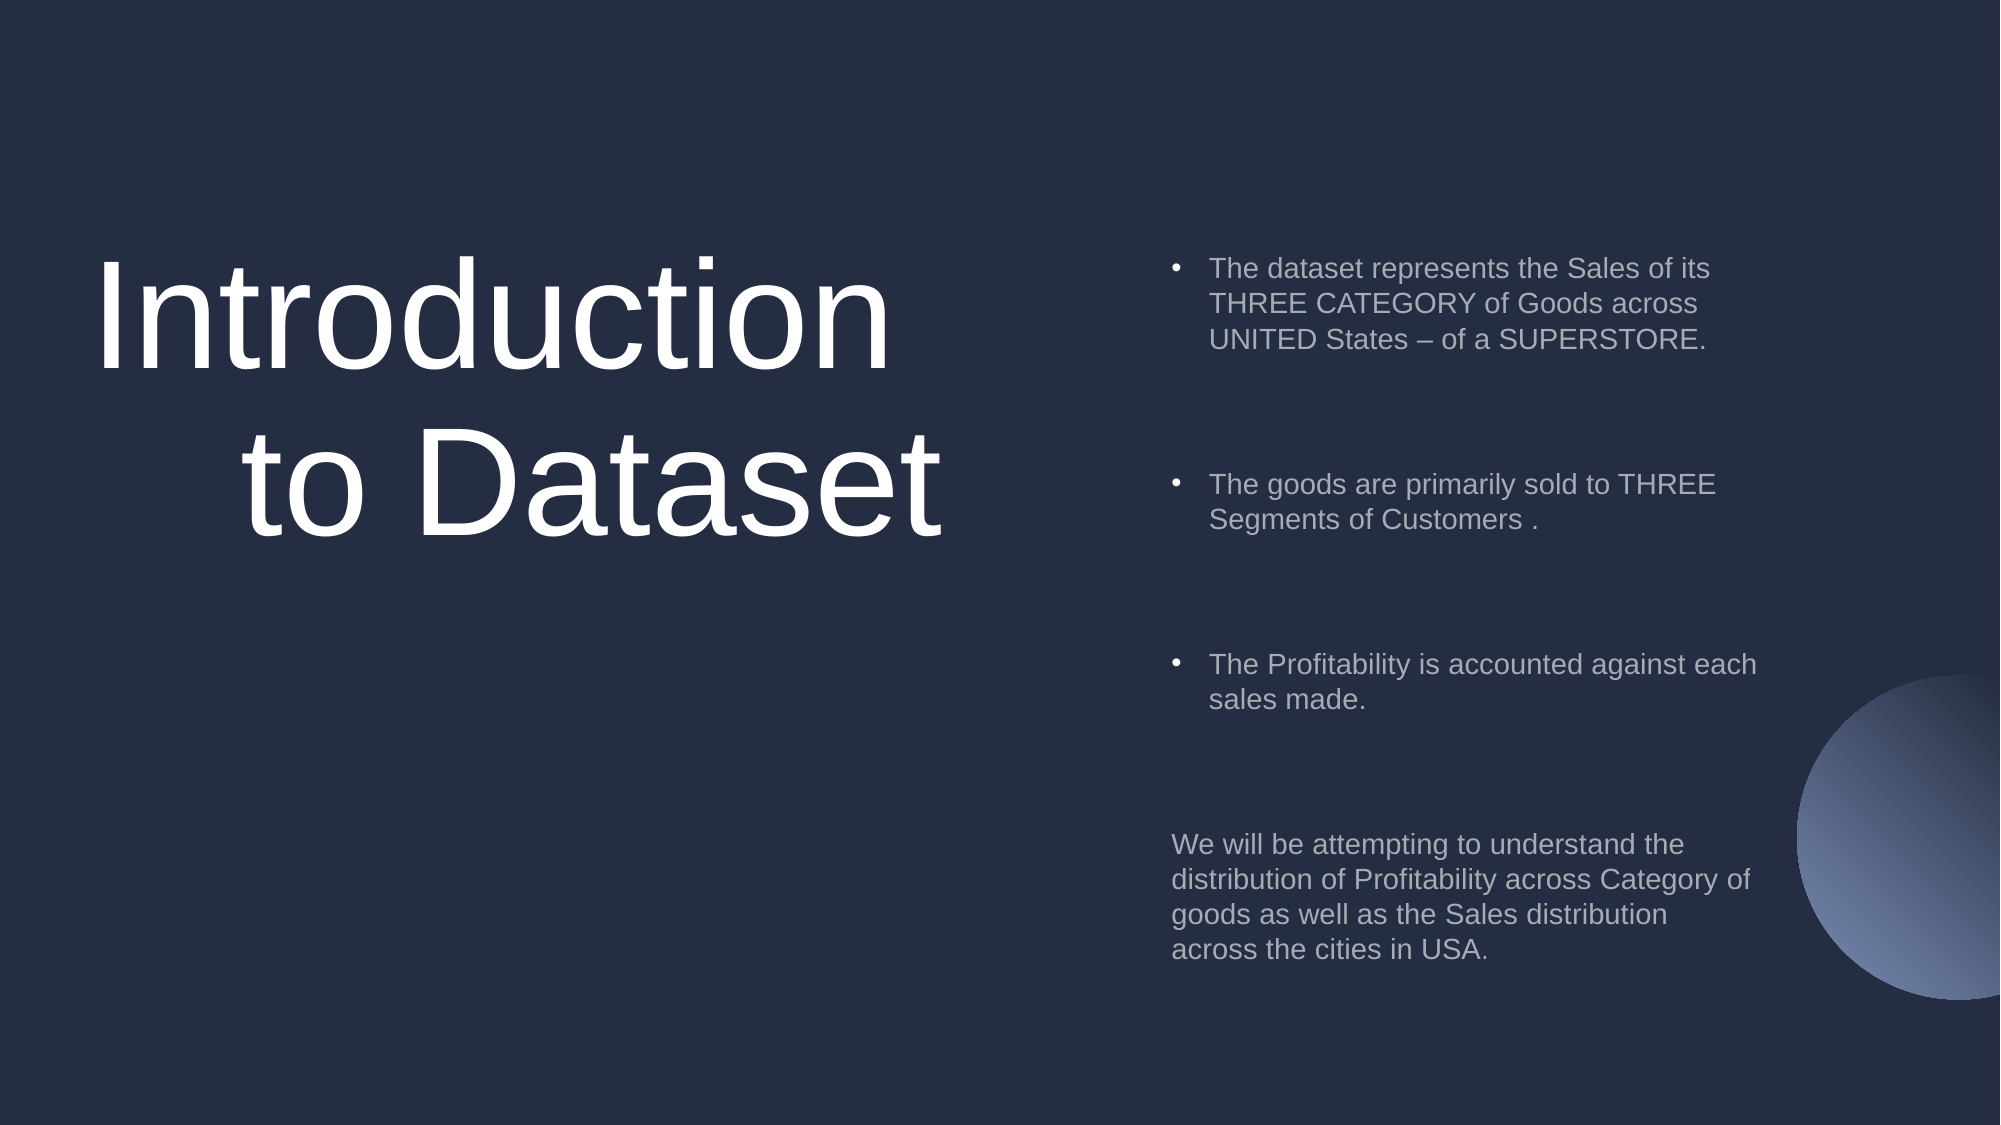

# Introduction	to Dataset
The dataset represents the Sales of its THREE CATEGORY of Goods across UNITED States – of a SUPERSTORE.

The goods are primarily sold to THREE Segments of Customers .

The Profitability is accounted against each sales made.

We will be attempting to understand the distribution of Profitability across Category of goods as well as the Sales distribution across the cities in USA.